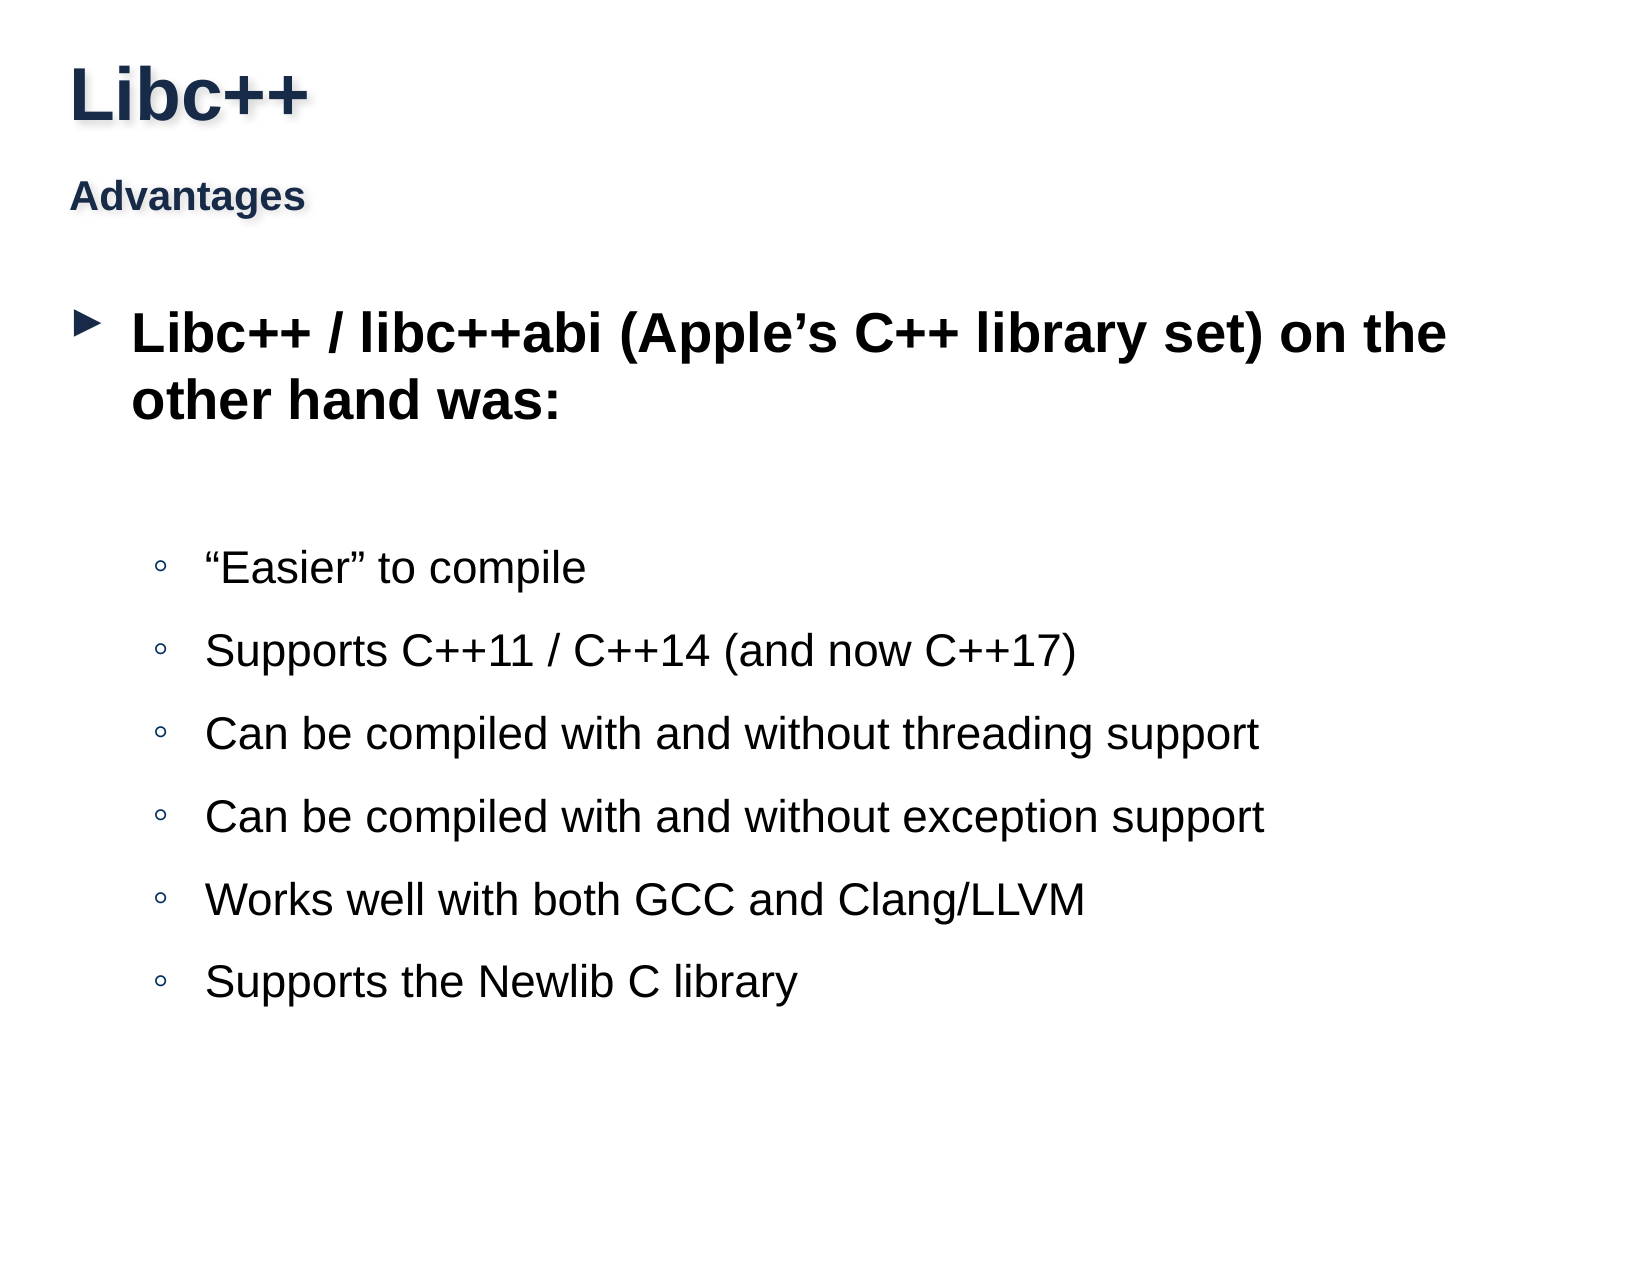

Libc++
Advantages
Libc++ / libc++abi (Apple’s C++ library set) on the other hand was:

“Easier” to compile
Supports C++11 / C++14 (and now C++17)
Can be compiled with and without threading support
Can be compiled with and without exception support
Works well with both GCC and Clang/LLVM
Supports the Newlib C library